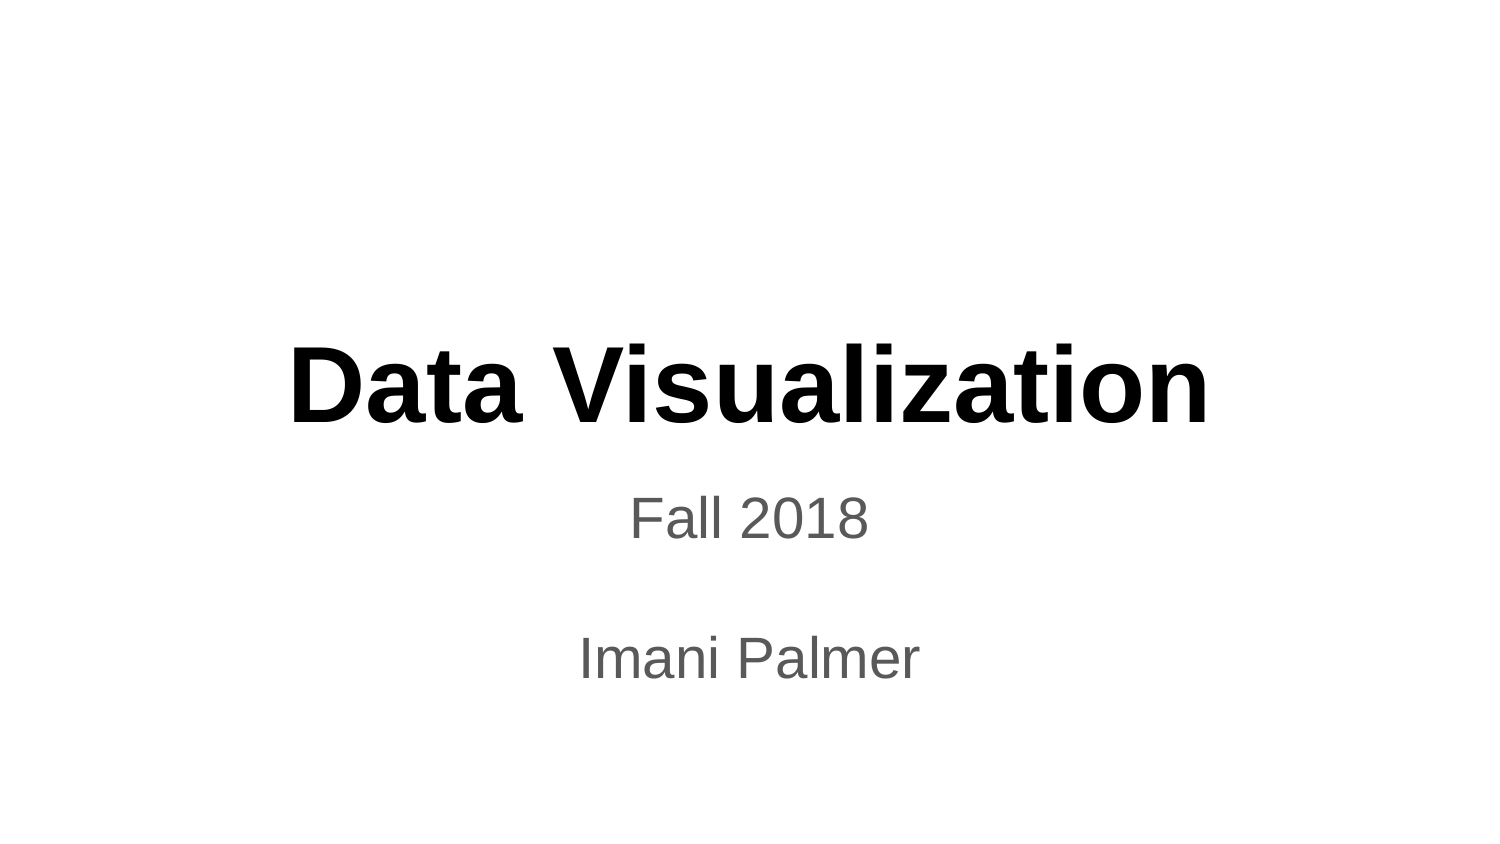

# Data Visualization
Fall 2018

Imani Palmer